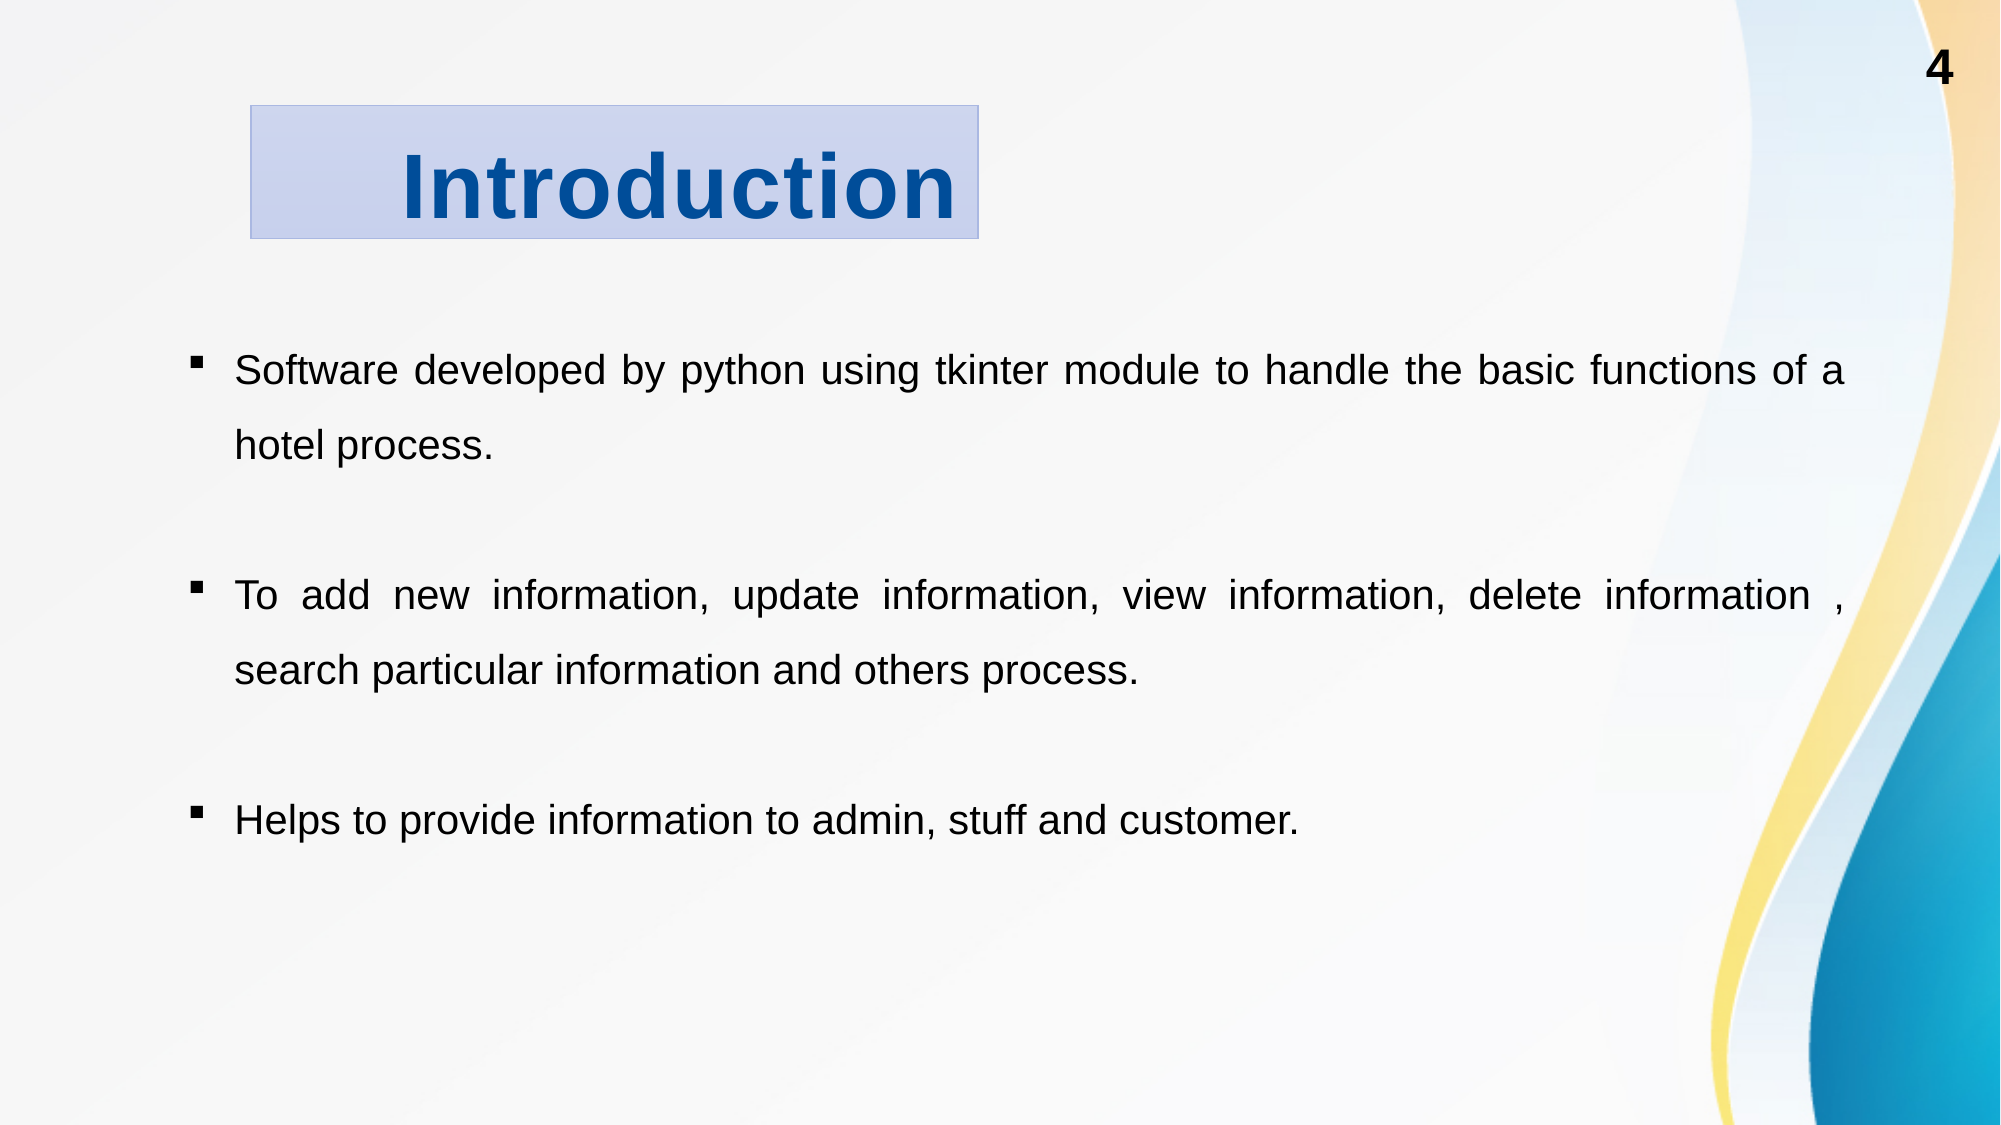

4
	Introduction
Software developed by python using tkinter module to handle the basic functions of a hotel process.

To add new information, update information, view information, delete information , search particular information and others process.

Helps to provide information to admin, stuff and customer.